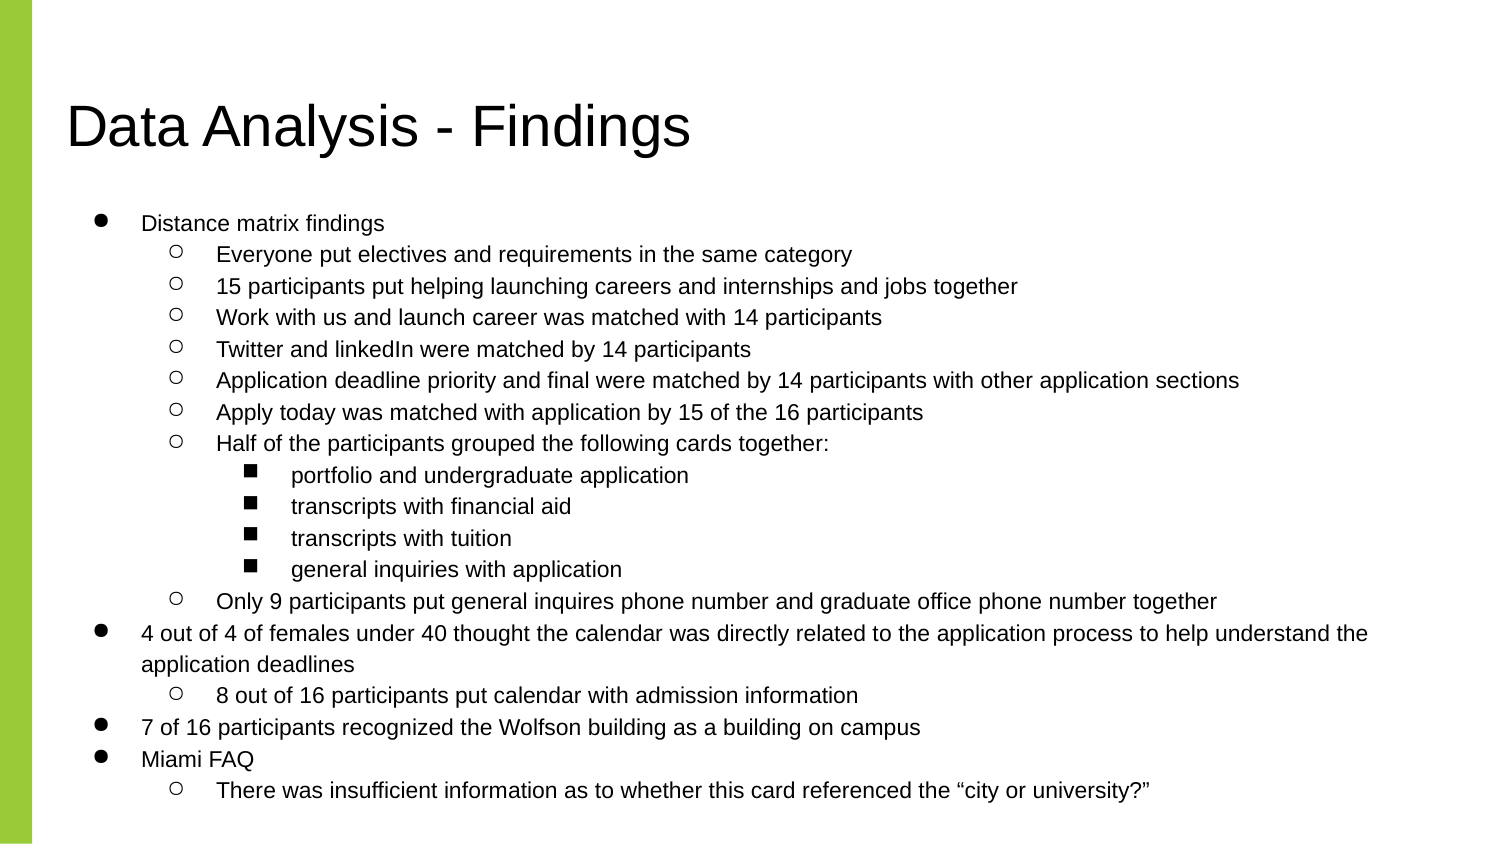

# Data Analysis - Findings
Distance matrix findings
Everyone put electives and requirements in the same category
15 participants put helping launching careers and internships and jobs together
Work with us and launch career was matched with 14 participants
Twitter and linkedIn were matched by 14 participants
Application deadline priority and final were matched by 14 participants with other application sections
Apply today was matched with application by 15 of the 16 participants
Half of the participants grouped the following cards together:
portfolio and undergraduate application
transcripts with financial aid
transcripts with tuition
general inquiries with application
Only 9 participants put general inquires phone number and graduate office phone number together
4 out of 4 of females under 40 thought the calendar was directly related to the application process to help understand the application deadlines
8 out of 16 participants put calendar with admission information
7 of 16 participants recognized the Wolfson building as a building on campus
Miami FAQ
There was insufficient information as to whether this card referenced the “city or university?”